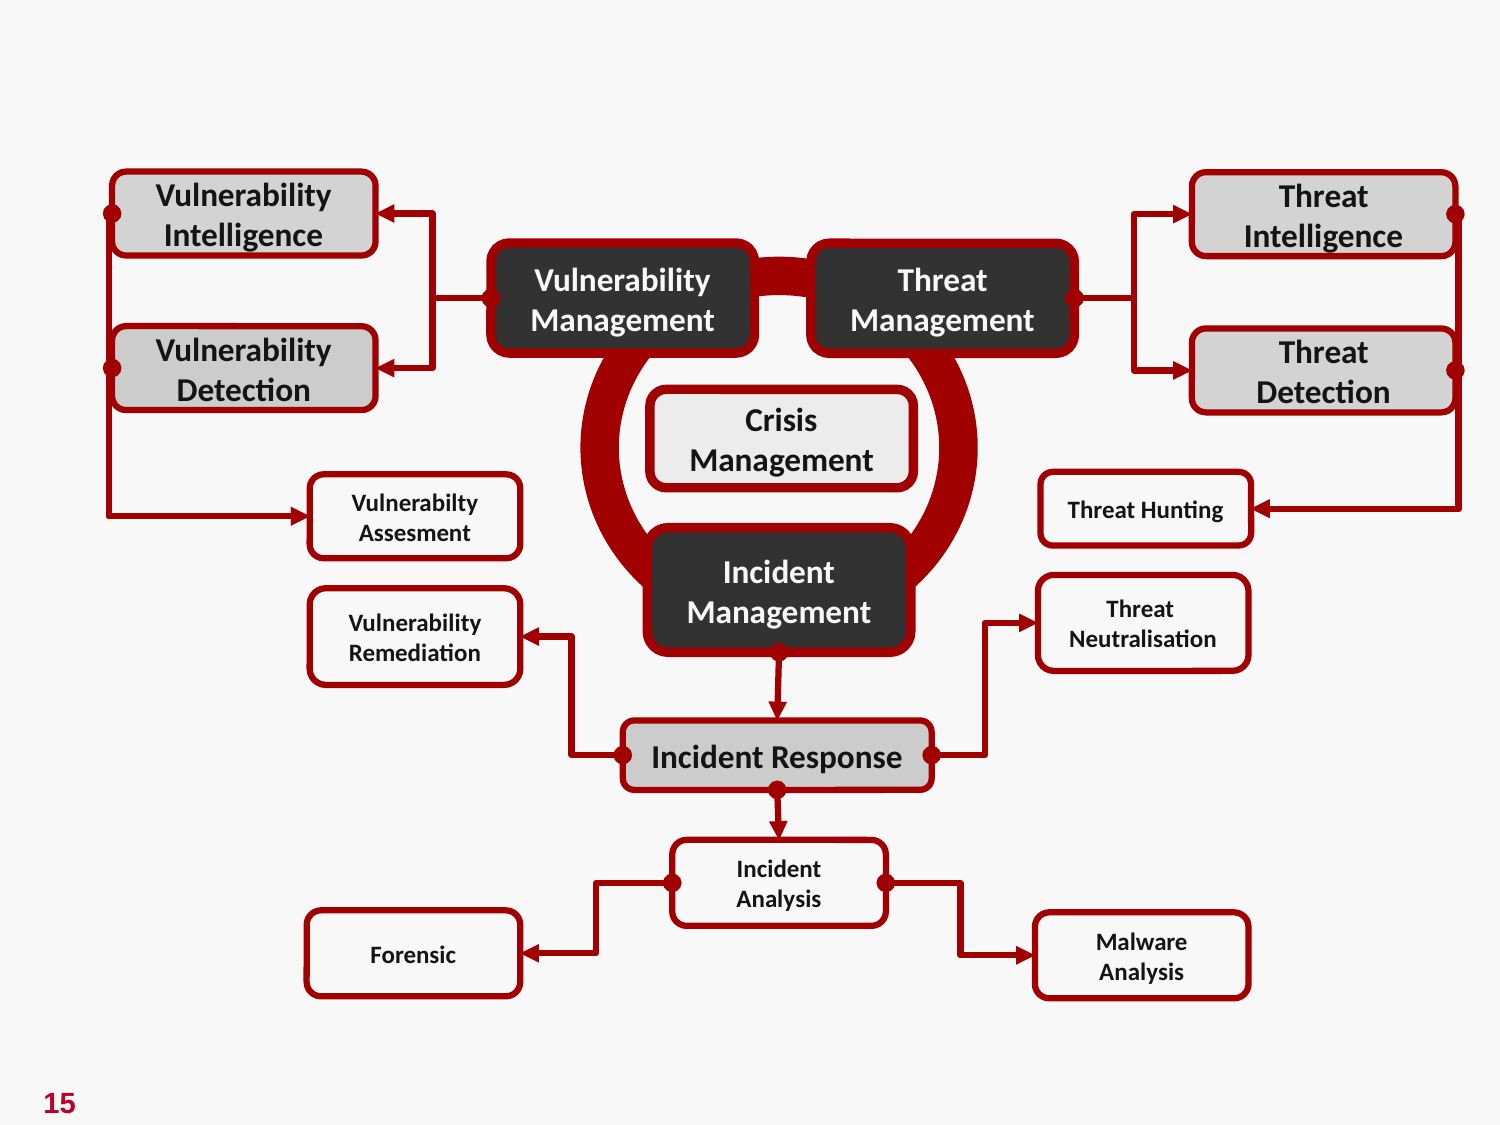

Vulnerability
Intelligence
Threat Intelligence
Vulnerability Management
Threat Management

Vulnerability
Detection
Threat Detection
Crisis
Management
Threat Hunting
Vulnerabilty Assesment
Incident Management
Threat
Neutralisation
Vulnerability
Remediation
Incident Response
Incident
Analysis
Forensic
Malware Analysis